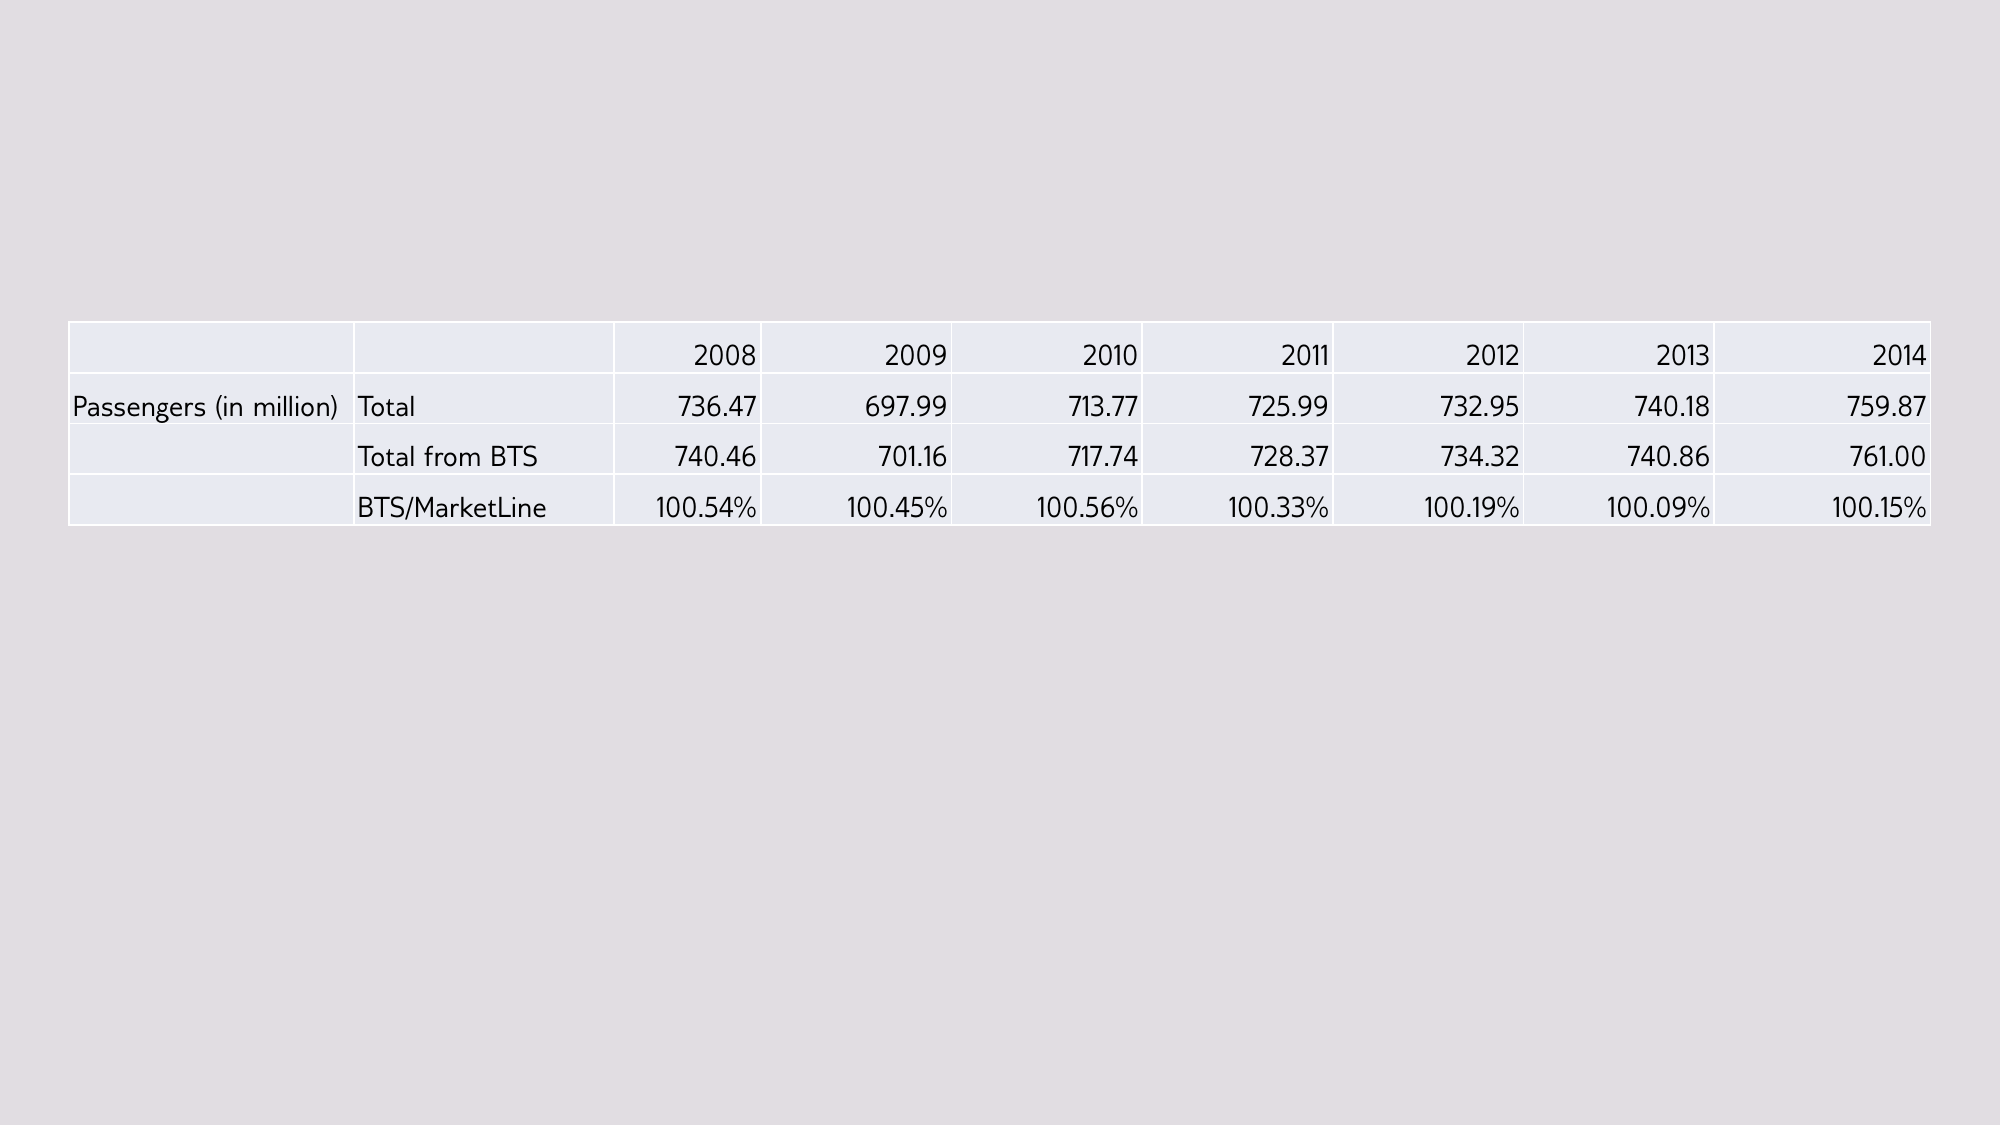

|  |  | 2008 | 2009 | 2010 | 2011 | 2012 | 2013 | 2014 |
| --- | --- | --- | --- | --- | --- | --- | --- | --- |
| Passengers (in million) | Total | 736.47 | 697.99 | 713.77 | 725.99 | 732.95 | 740.18 | 759.87 |
|  | Total from BTS | 740.46 | 701.16 | 717.74 | 728.37 | 734.32 | 740.86 | 761.00 |
|  | BTS/MarketLine | 100.54% | 100.45% | 100.56% | 100.33% | 100.19% | 100.09% | 100.15% |